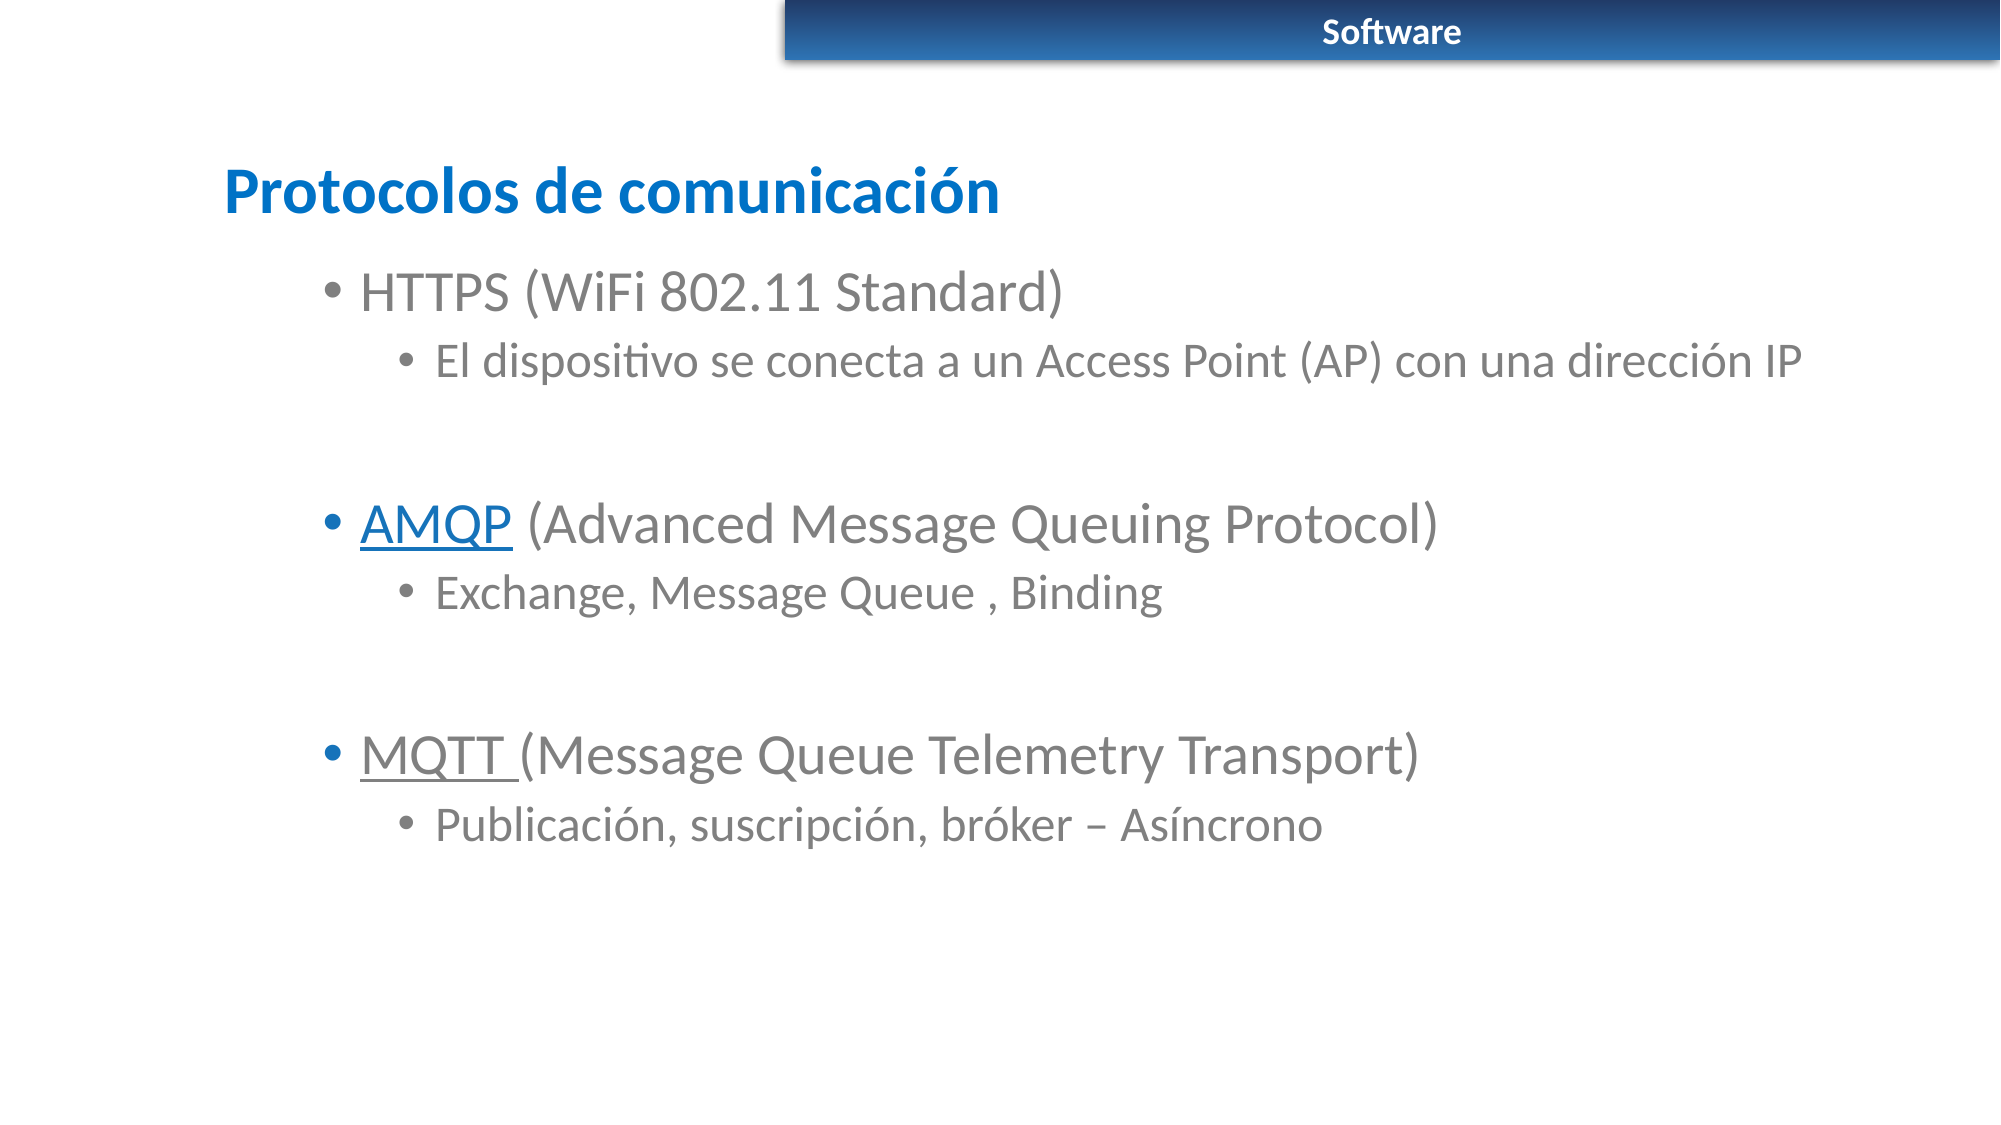

Software
Protocolos de comunicación
HTTPS (WiFi 802.11 Standard)
El dispositivo se conecta a un Access Point (AP) con una dirección IP

AMQP (Advanced Message Queuing Protocol)
Exchange, Message Queue , Binding

MQTT (Message Queue Telemetry Transport)
Publicación, suscripción, bróker – Asíncrono